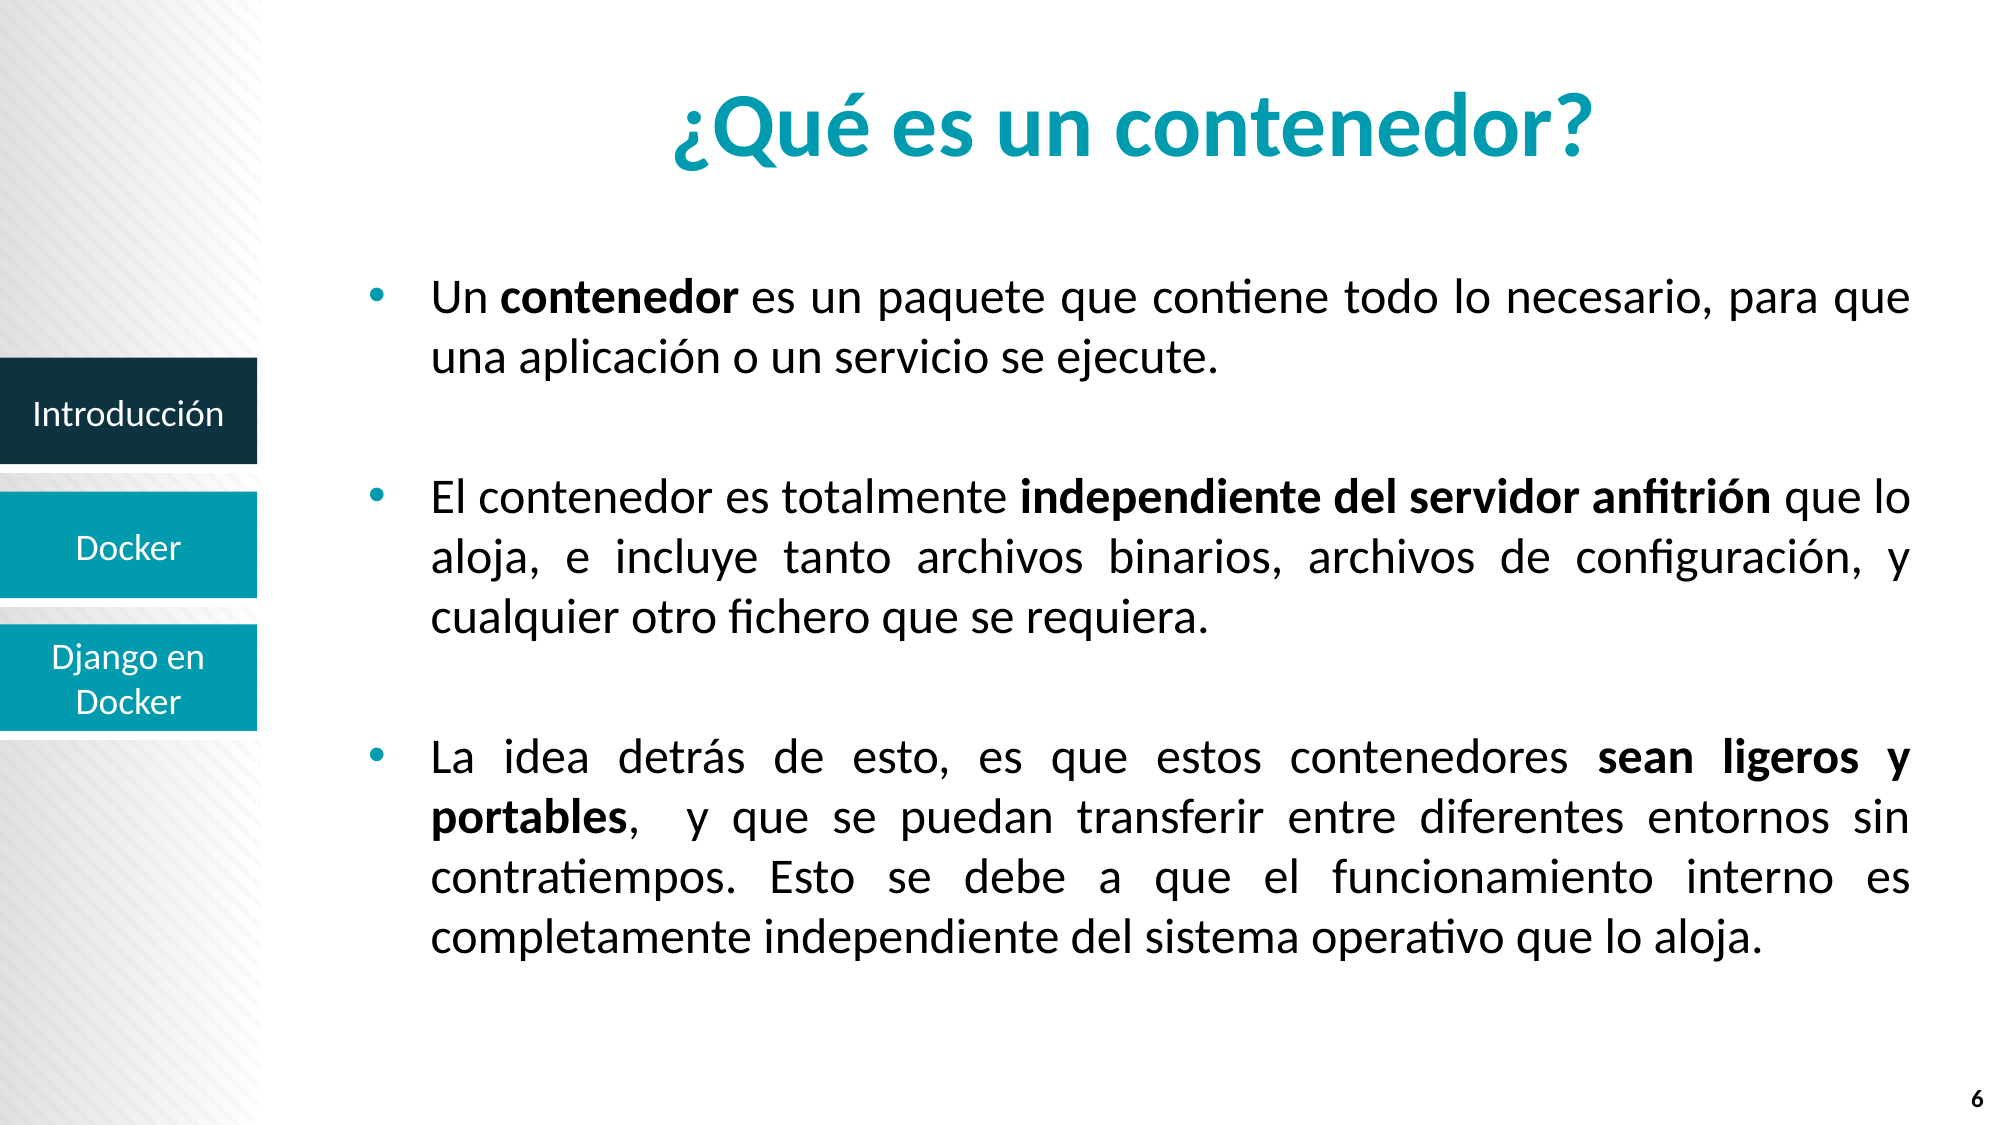

# ¿Qué es un contenedor?
Un contenedor es un paquete que contiene todo lo necesario, para que una aplicación o un servicio se ejecute.

El contenedor es totalmente independiente del servidor anfitrión que lo aloja, e incluye tanto archivos binarios, archivos de configuración, y cualquier otro fichero que se requiera.

La idea detrás de esto, es que estos contenedores sean ligeros y portables,  y que se puedan transferir entre diferentes entornos sin contratiempos. Esto se debe a que el funcionamiento interno es completamente independiente del sistema operativo que lo aloja.
6